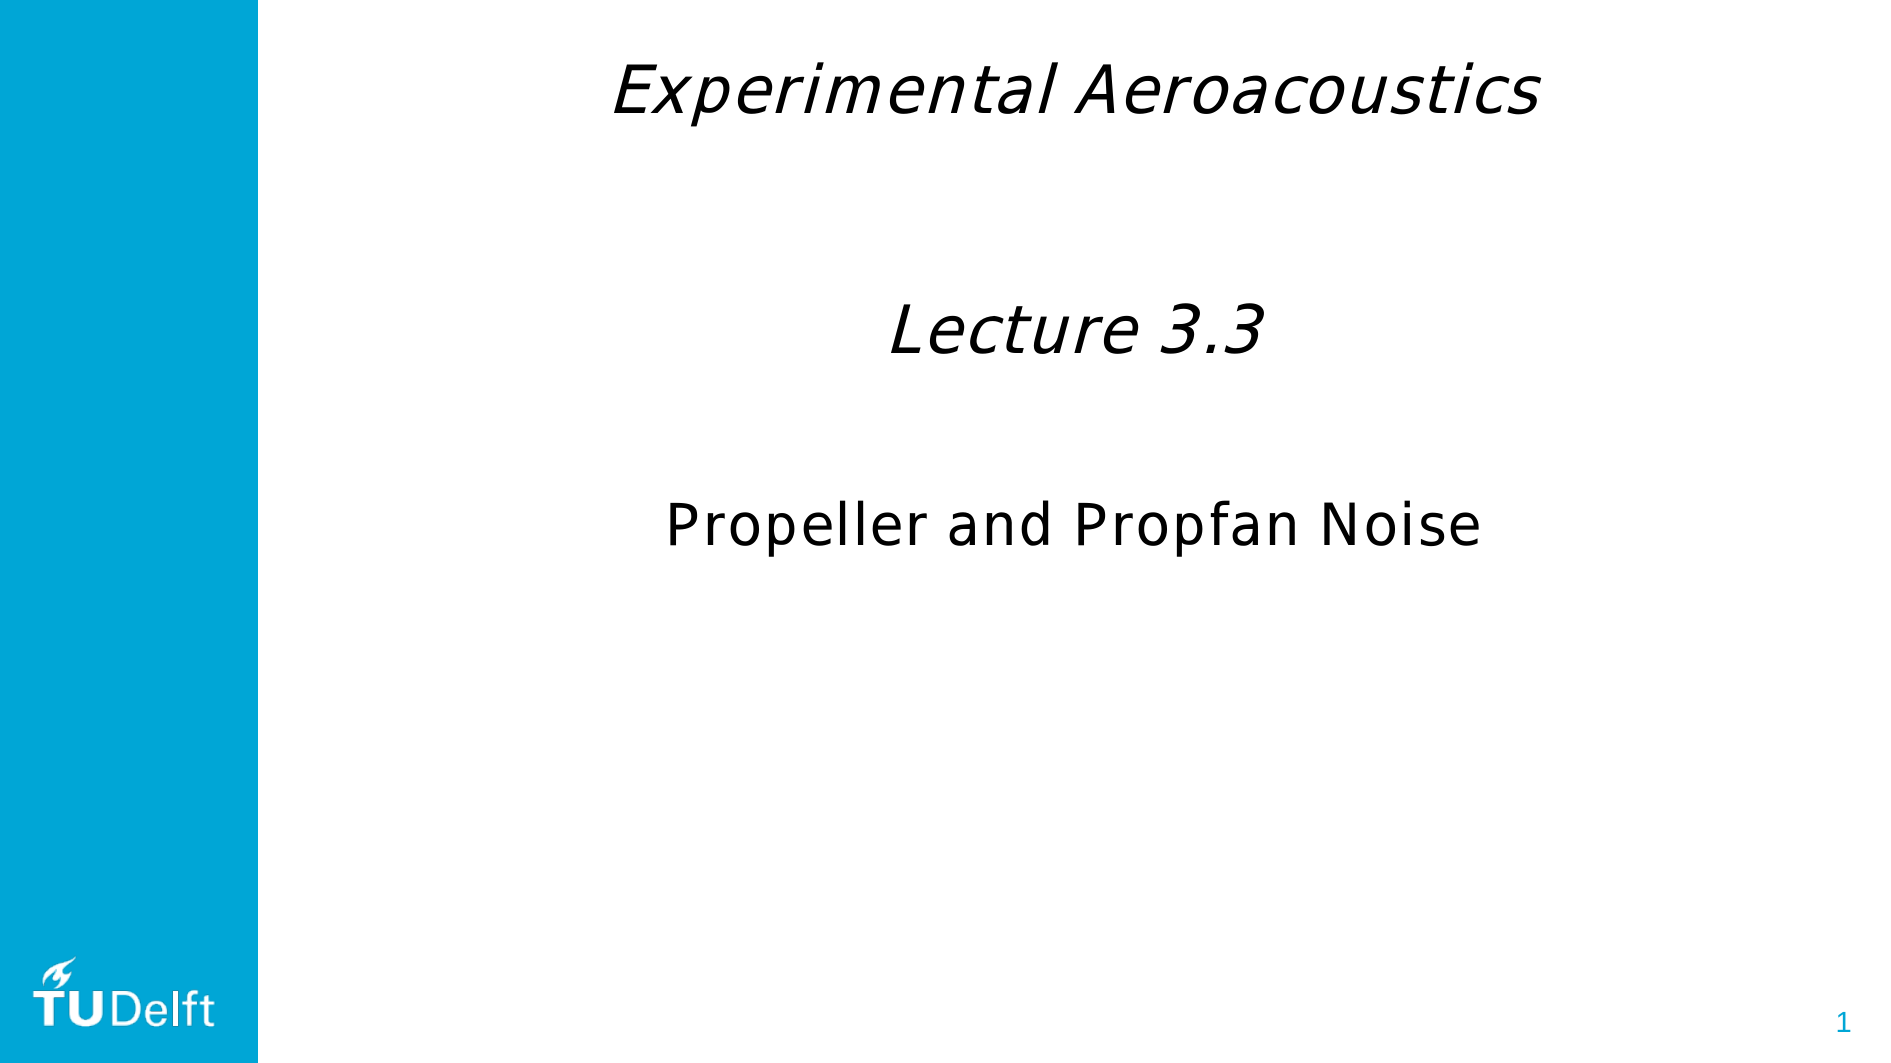

Experimental Aeroacoustics

Lecture 3.3

Propeller and Propfan Noise